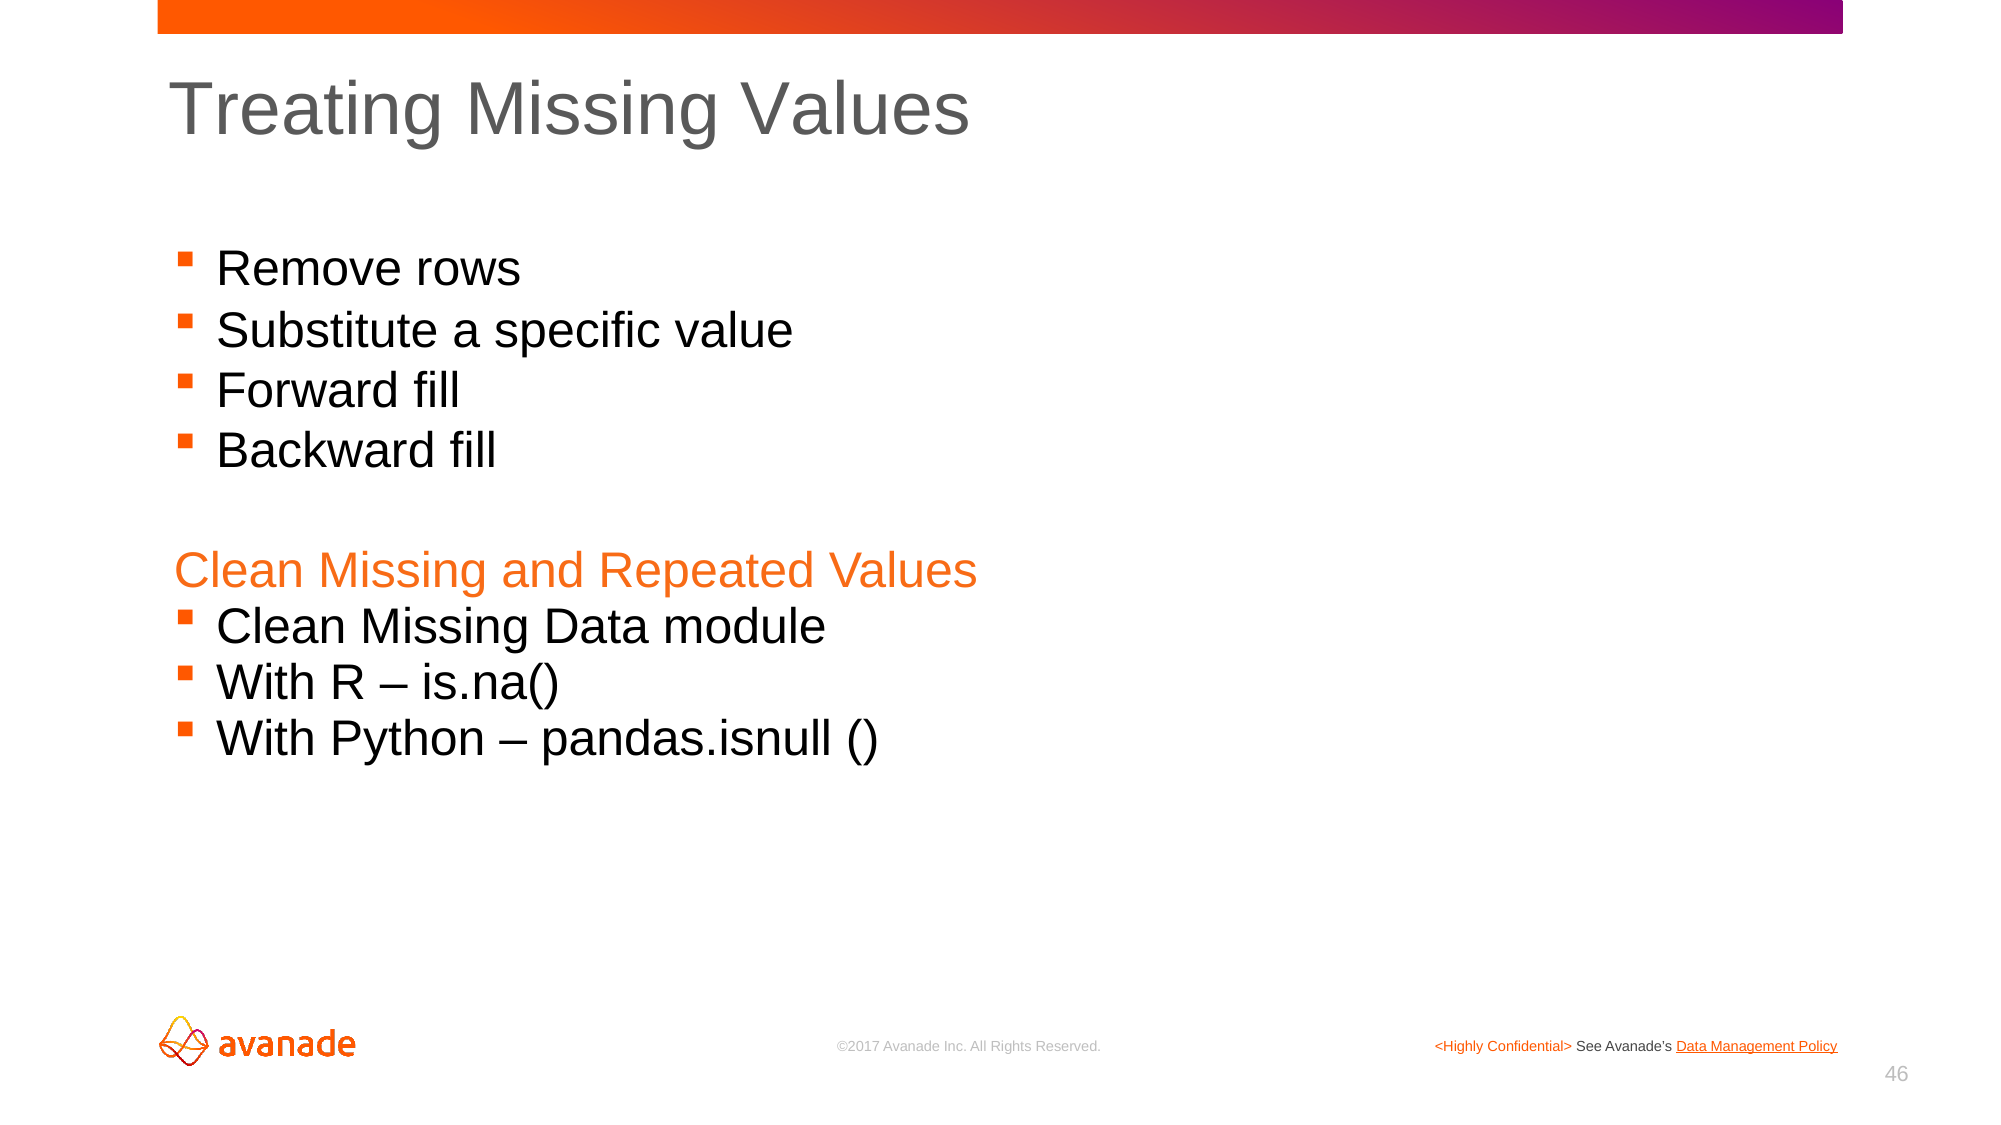

# Treating Missing Values
Remove rows
Substitute a specific value
Forward fill
Backward fill

Clean Missing and Repeated Values
Clean Missing Data module
With R – is.na()
With Python – pandas.isnull ()

46